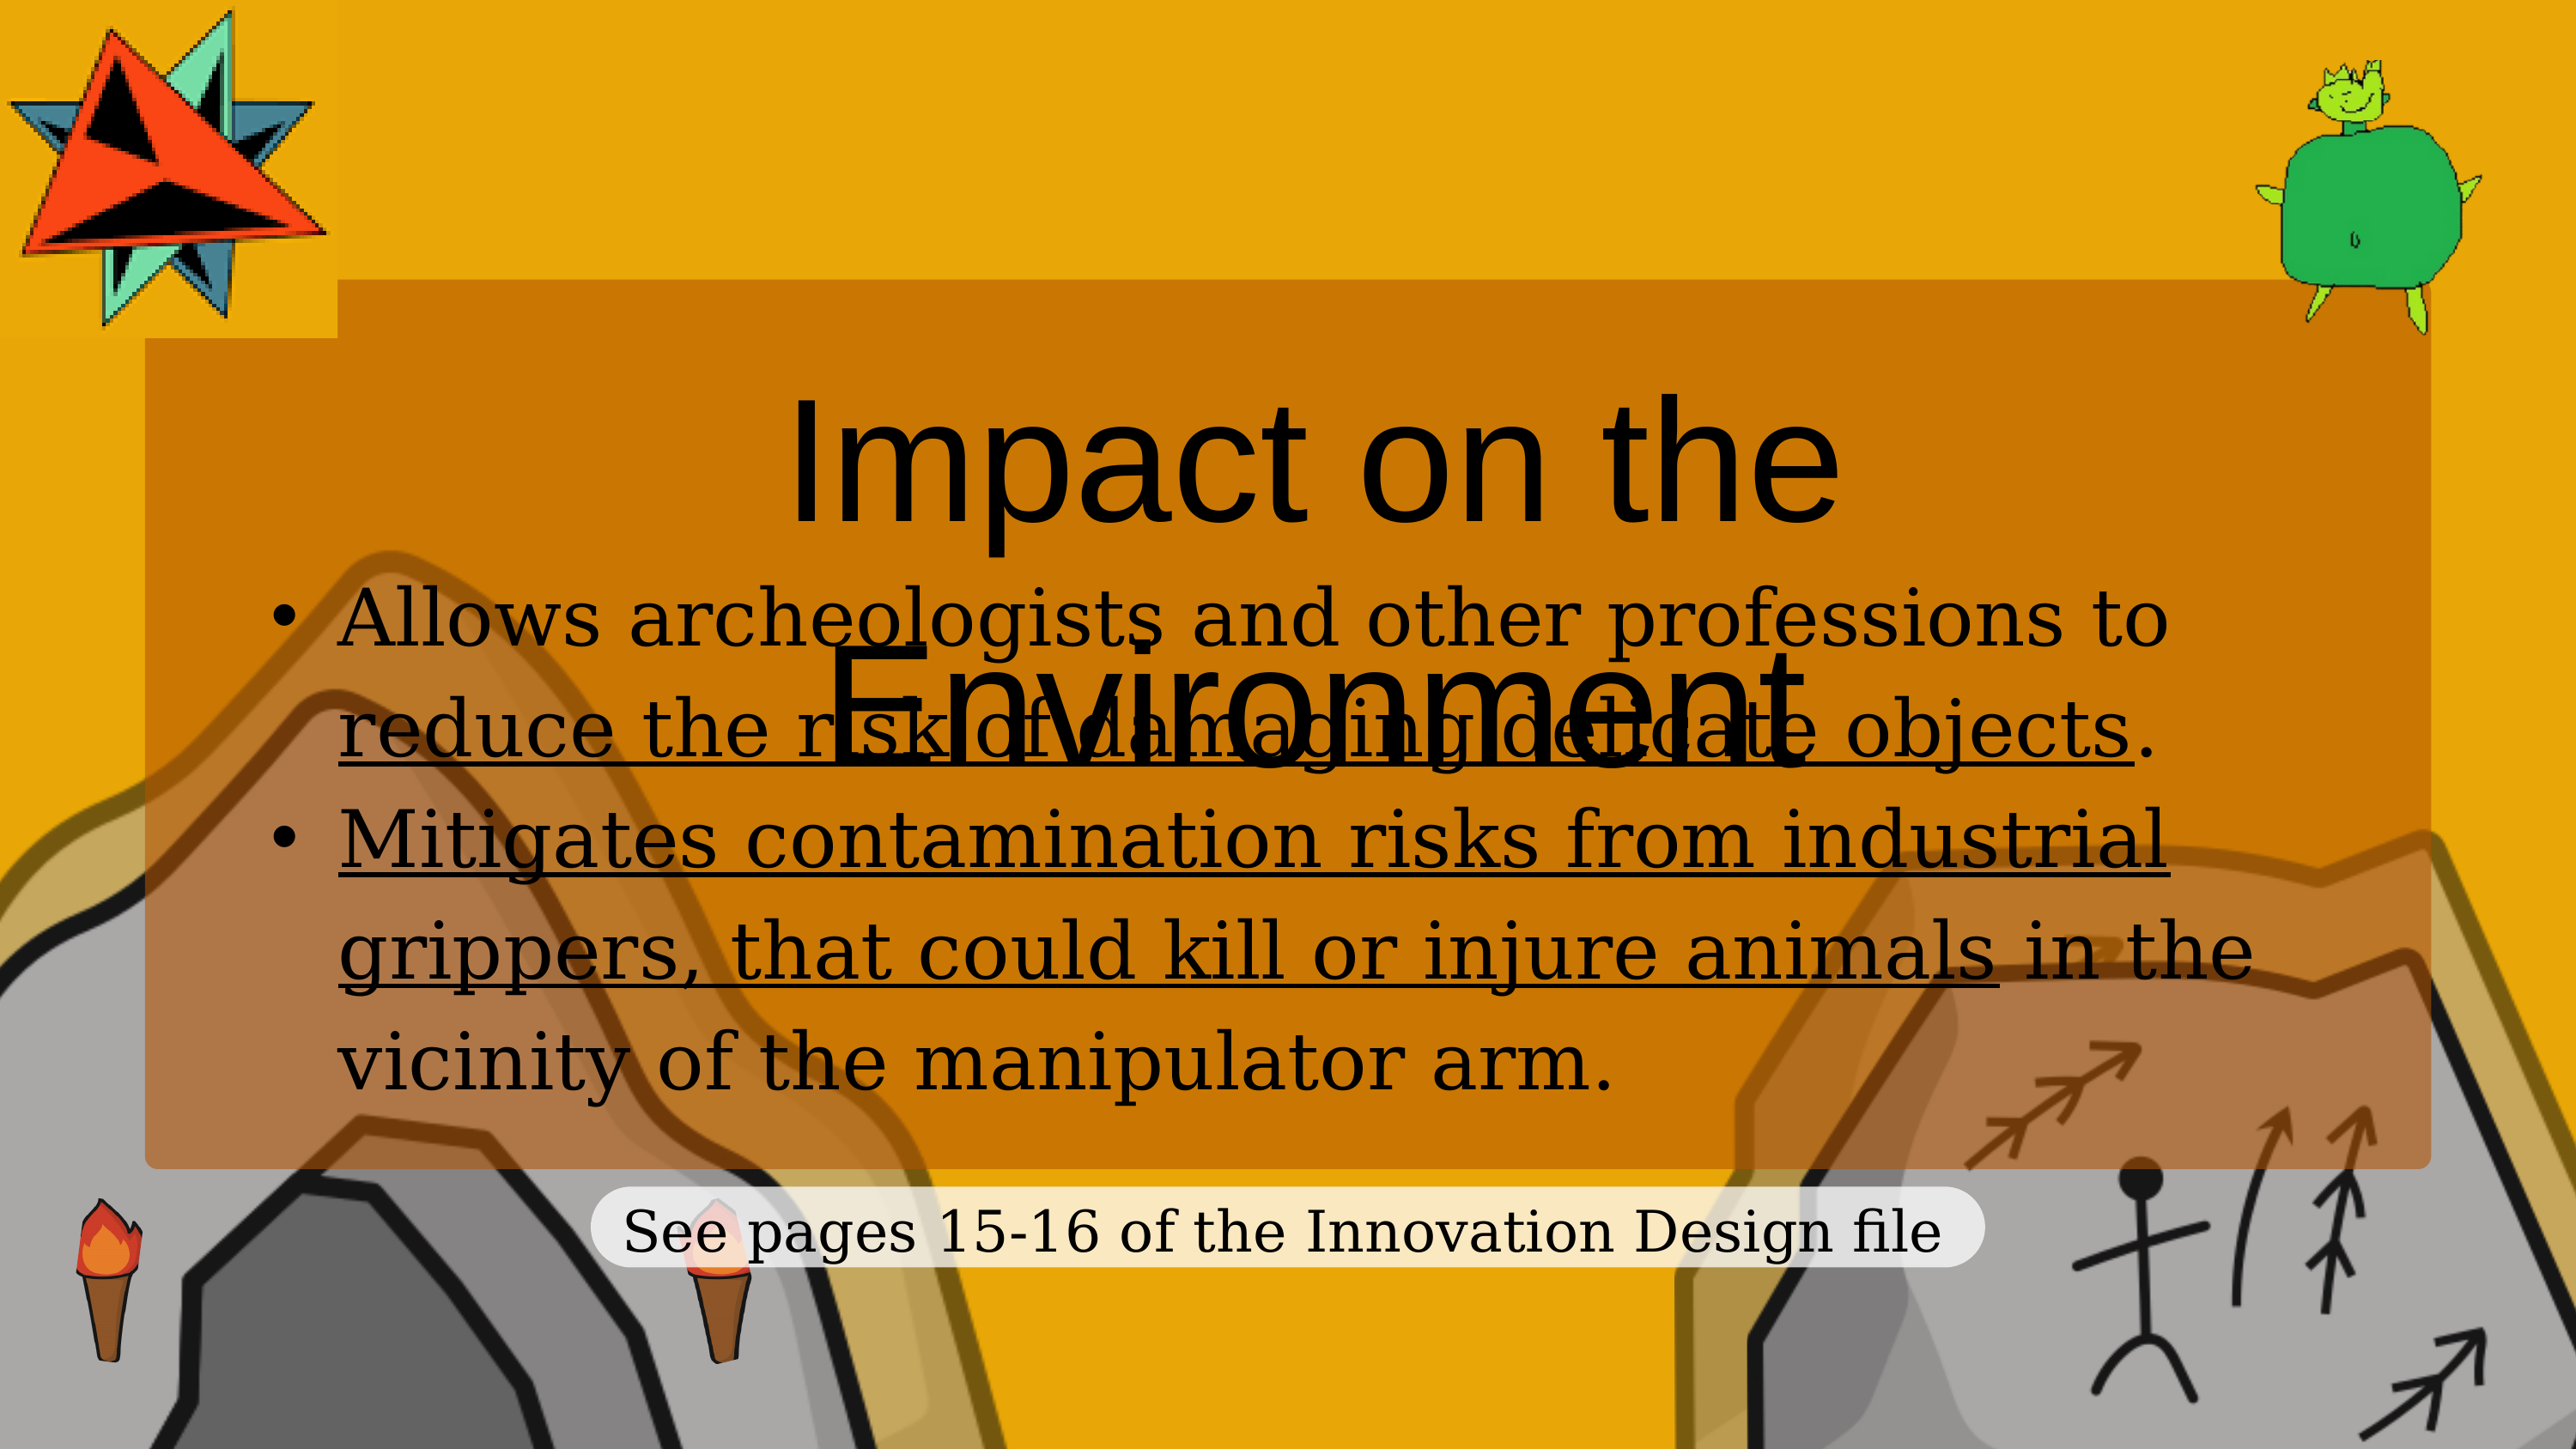

Impact on the Environment

Allows archeologists and other professions to reduce the risk of damaging delicate objects.
Mitigates contamination risks from industrial grippers, that could kill or injure animals in the vicinity of the manipulator arm.
See pages 15-16 of the Innovation Design file